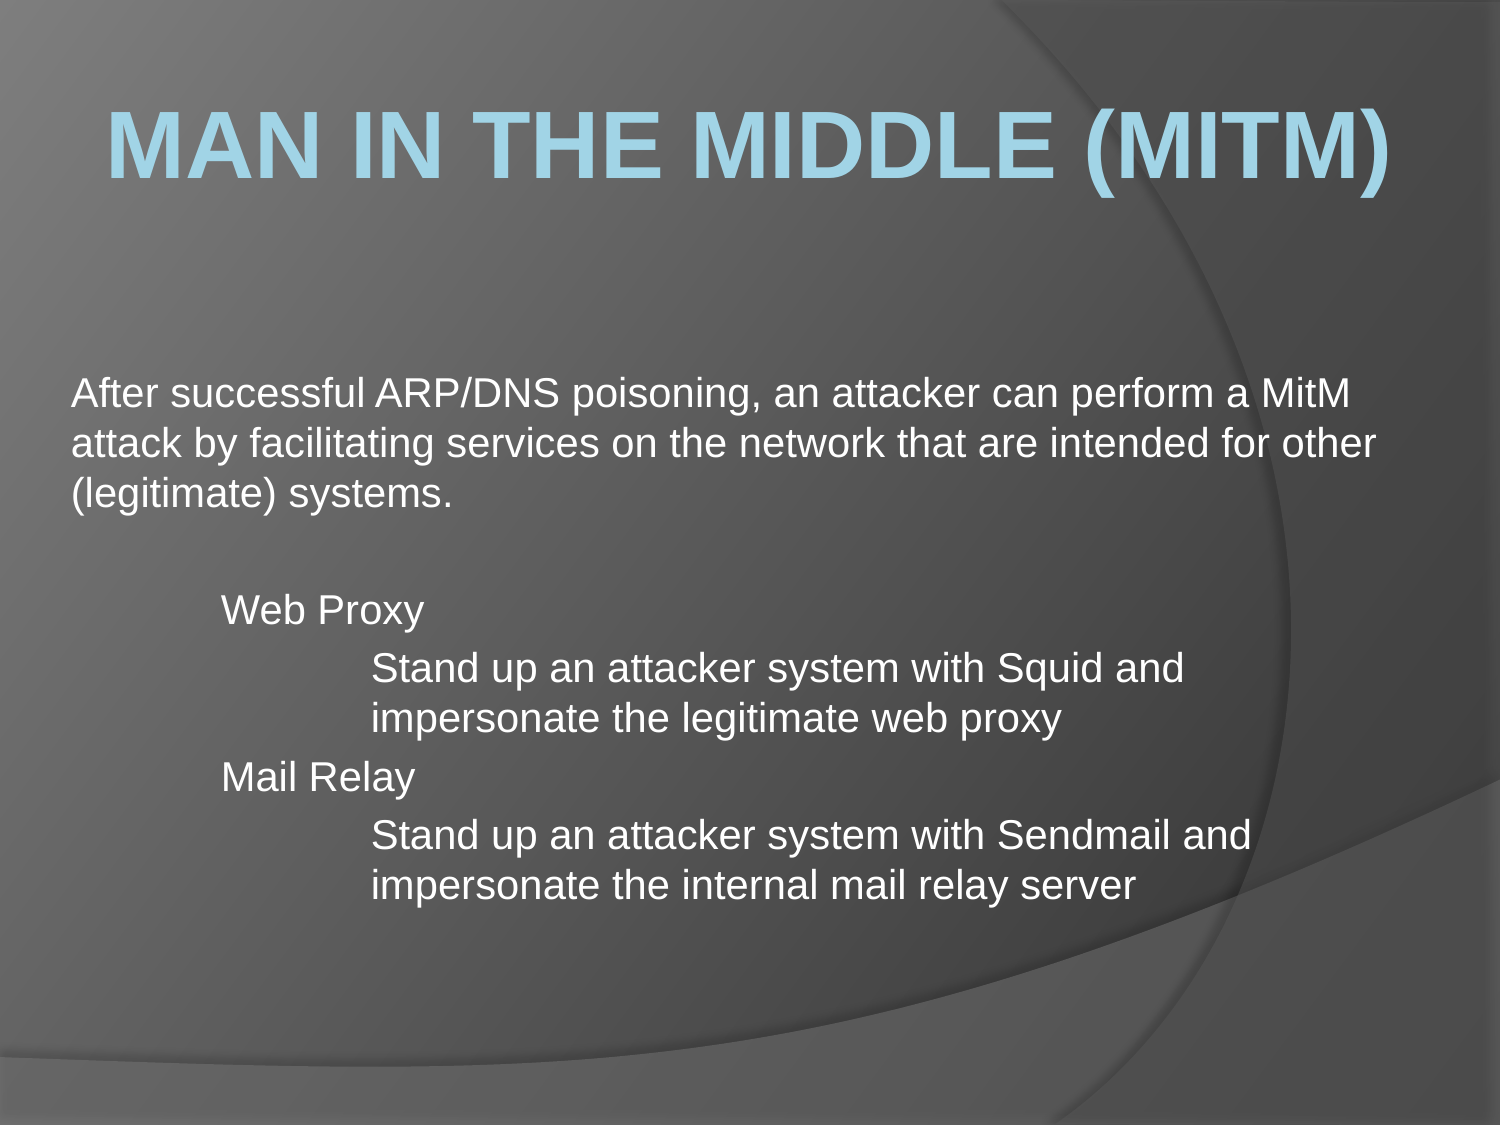

# Man in the middle (mITm)
After successful ARP/DNS poisoning, an attacker can perform a MitM attack by facilitating services on the network that are intended for other (legitimate) systems.

	Web Proxy
		Stand up an attacker system with Squid and 				impersonate the legitimate web proxy
	Mail Relay
		Stand up an attacker system with Sendmail and 				impersonate the internal mail relay server